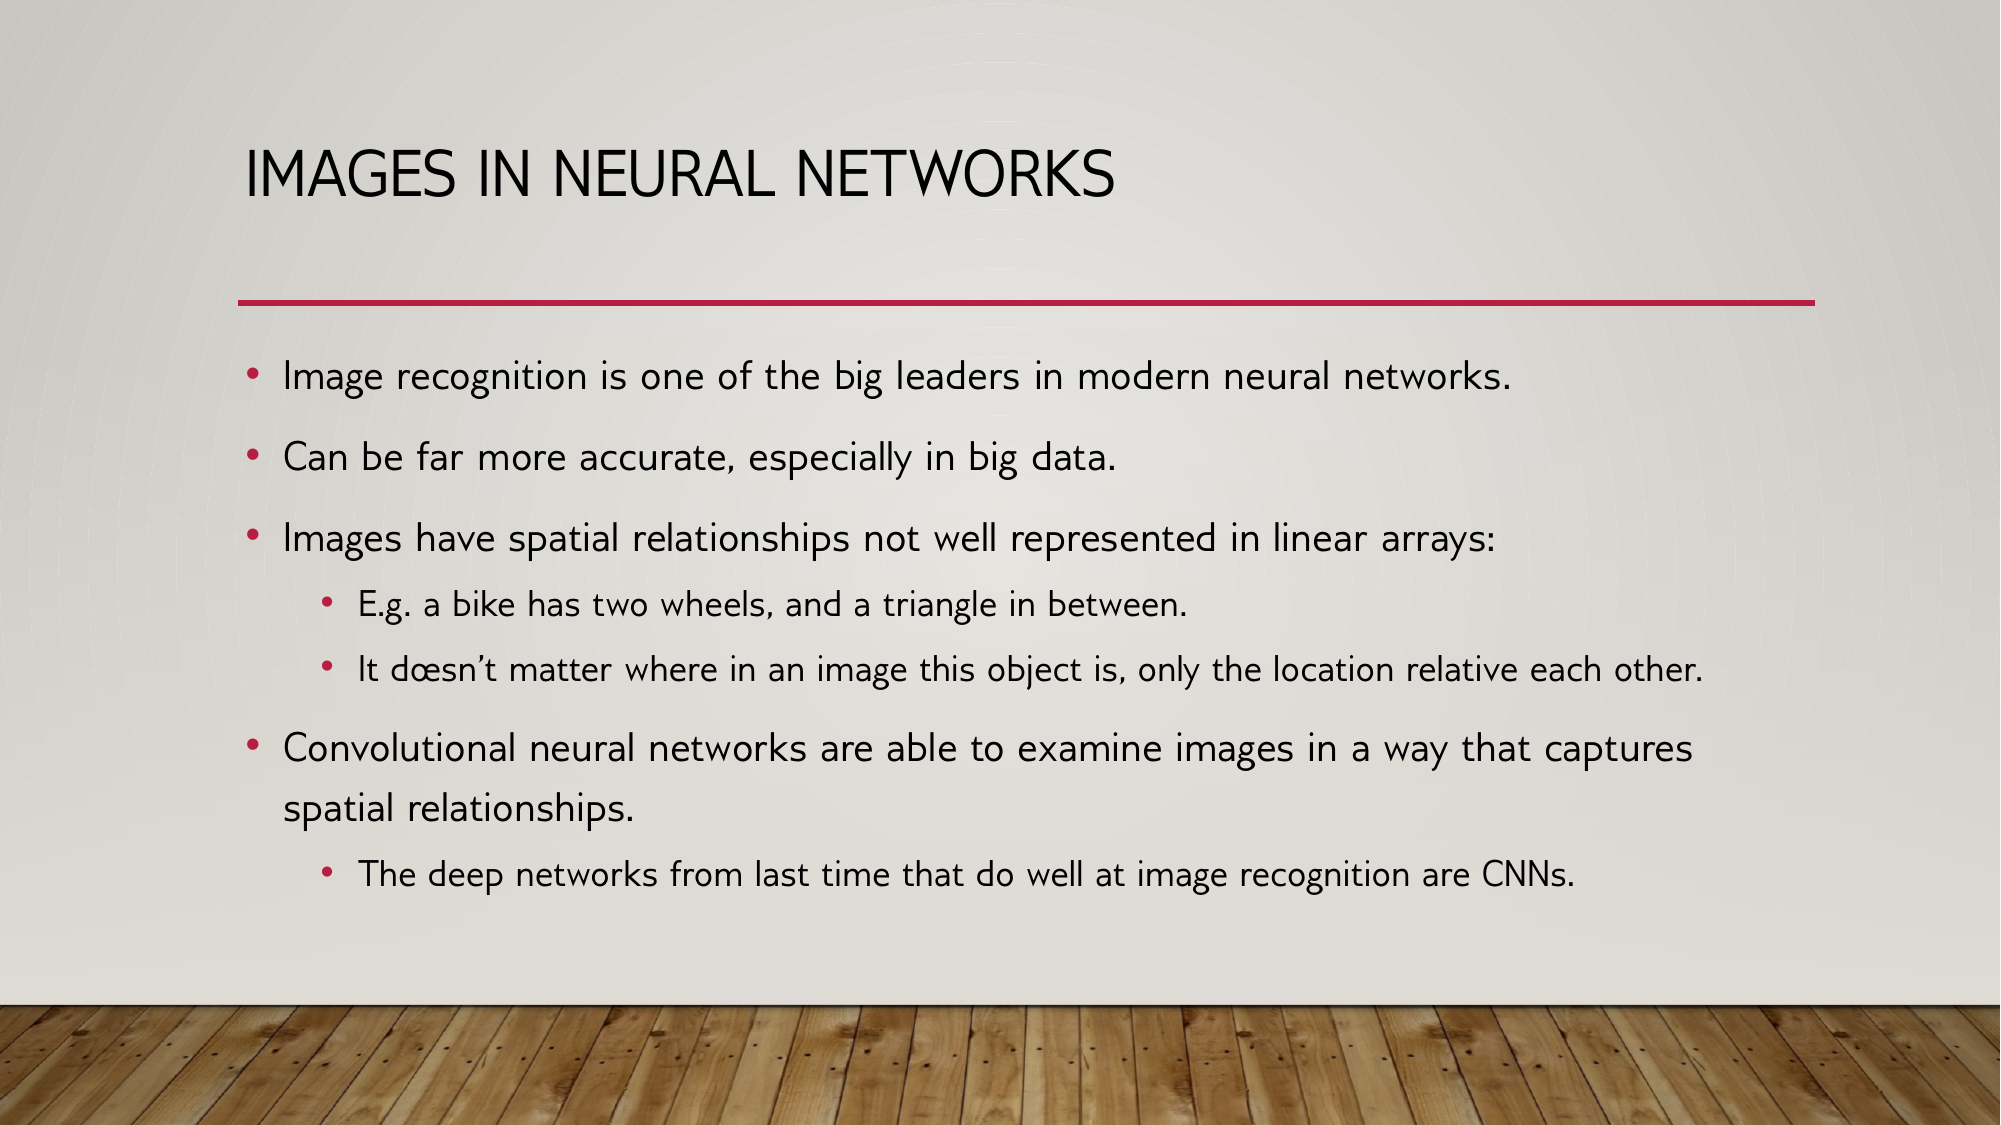

# Images in Neural Networks
Image recognition is one of the big leaders in modern neural networks.
Can be far more accurate, especially in big data.
Images have spatial relationships not well represented in linear arrays:
E.g. a bike has two wheels, and a triangle in between.
It doesn’t matter where in an image this object is, only the location relative each other.
Convolutional neural networks are able to examine images in a way that captures spatial relationships.
The deep networks from last time that do well at image recognition are CNNs.